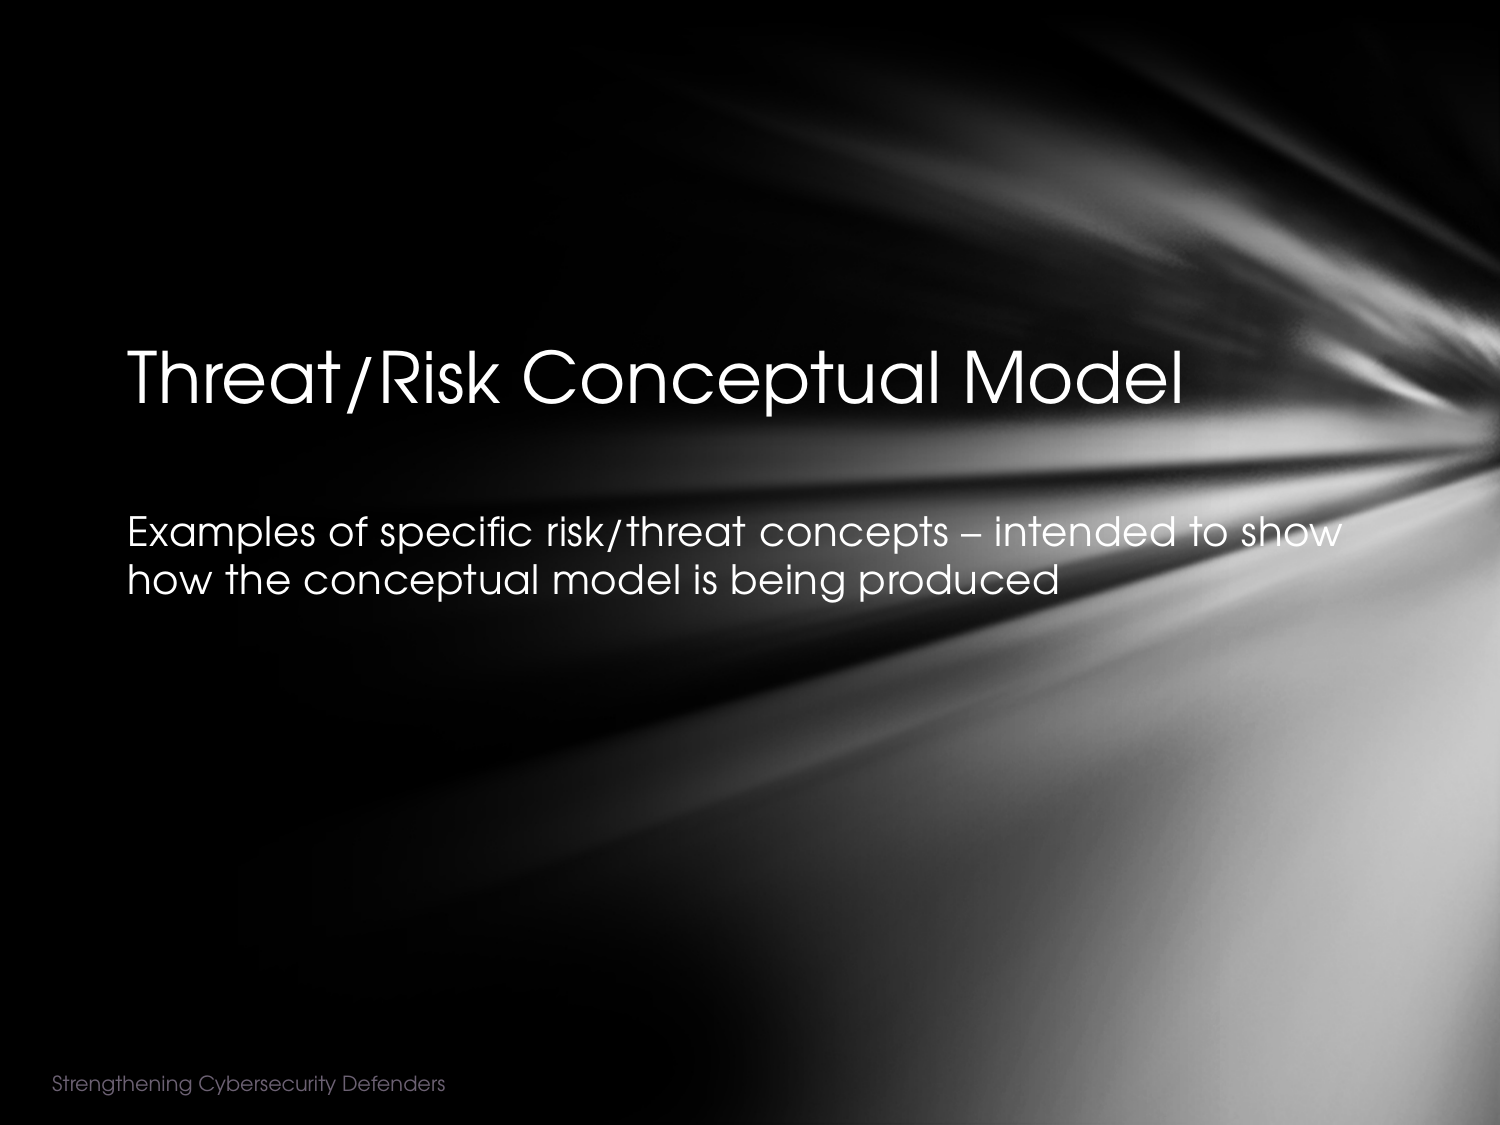

Threat/Risk Conceptual Model
Examples of specific risk/threat concepts – intended to show how the conceptual model is being produced